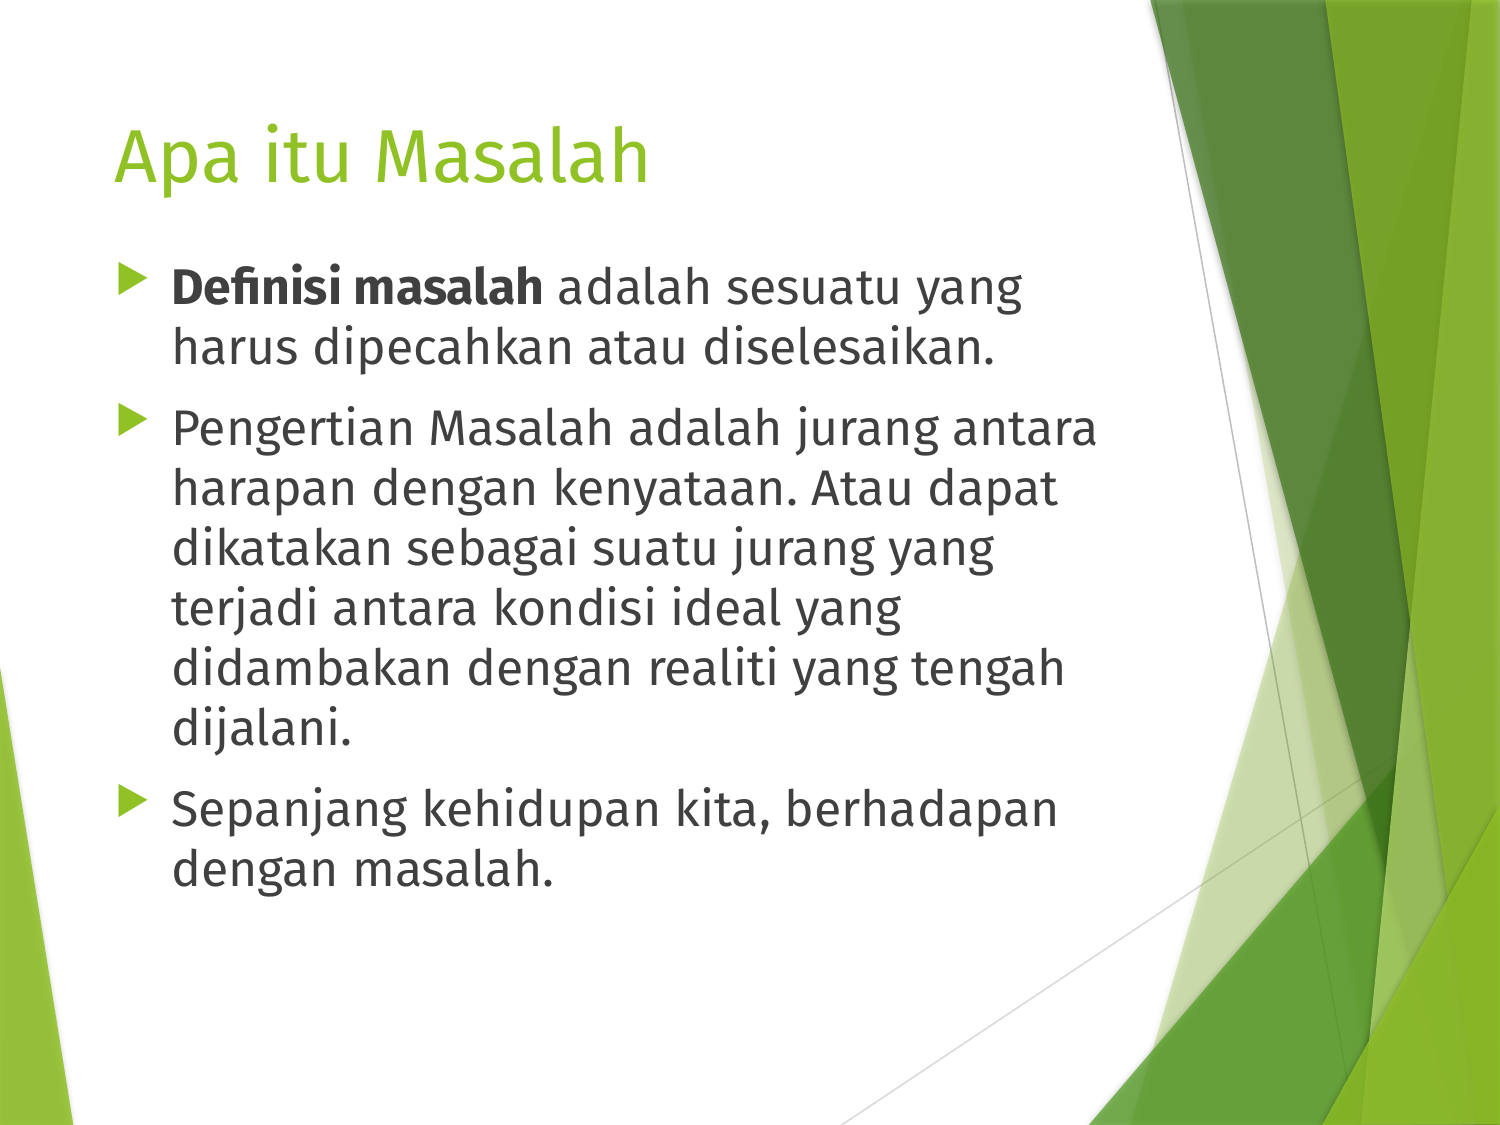

# Apa itu Masalah
Definisi masalah adalah sesuatu yang harus dipecahkan atau diselesaikan.
Pengertian Masalah adalah jurang antara harapan dengan kenyataan. Atau dapat dikatakan sebagai suatu jurang yang terjadi antara kondisi ideal yang didambakan dengan realiti yang tengah dijalani.
Sepanjang kehidupan kita, berhadapan dengan masalah.